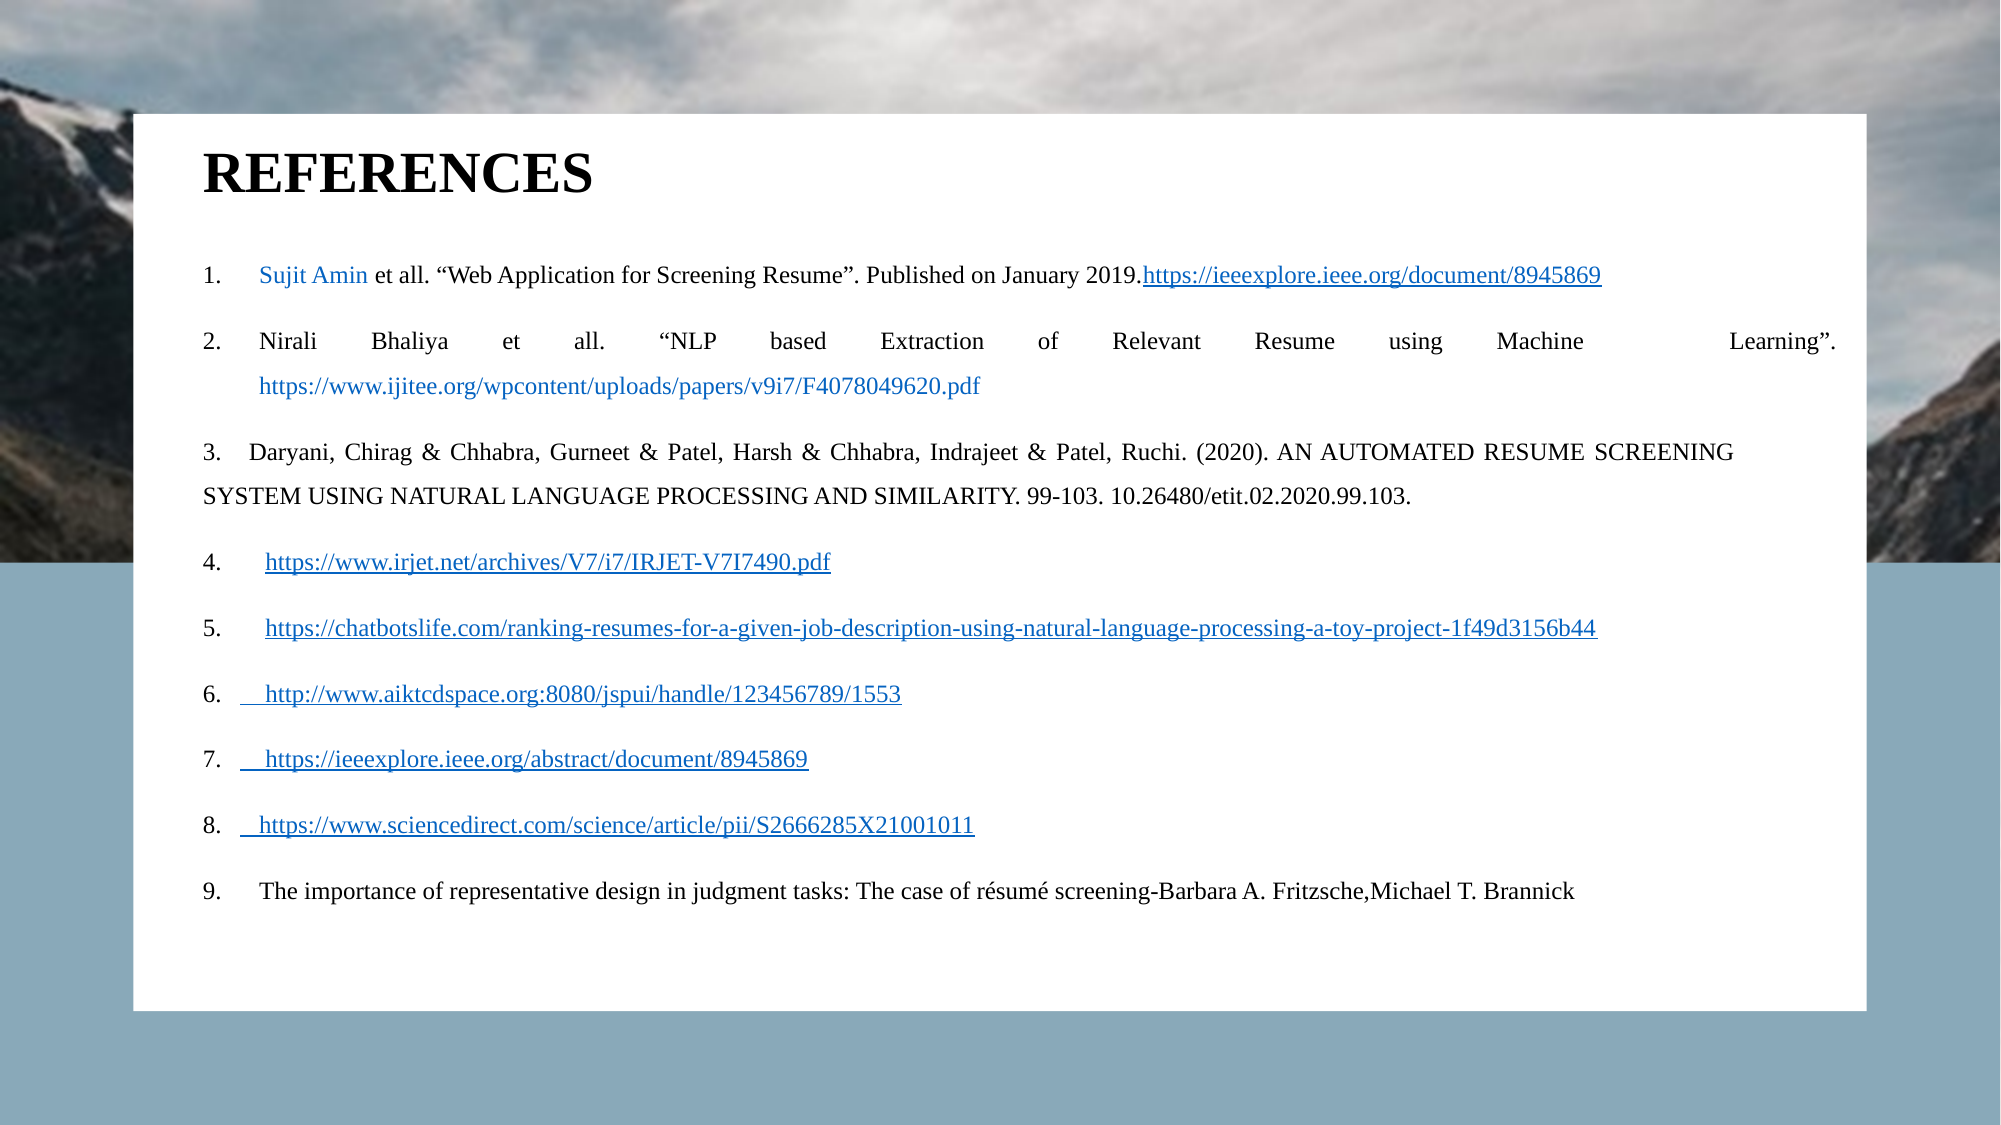

REFERENCES
Sujit Amin et all. “Web Application for Screening Resume”. Published on January 2019.https://ieeexplore.ieee.org/document/8945869
Nirali Bhaliya et all. “NLP based Extraction of Relevant Resume using Machine 	Learning”. https://www.ijitee.org/wpcontent/uploads/papers/v9i7/F4078049620.pdf
3.   Daryani, Chirag & Chhabra, Gurneet & Patel, Harsh & Chhabra, Indrajeet & Patel, Ruchi. (2020). AN AUTOMATED RESUME SCREENING            SYSTEM USING NATURAL LANGUAGE PROCESSING AND SIMILARITY. 99-103. 10.26480/etit.02.2020.99.103.
4.       https://www.irjet.net/archives/V7/i7/IRJET-V7I7490.pdf
5.       https://chatbotslife.com/ranking-resumes-for-a-given-job-description-using-natural-language-processing-a-toy-project-1f49d3156b44
    http://www.aiktcdspace.org:8080/jspui/handle/123456789/1553
    https://ieeexplore.ieee.org/abstract/document/8945869
   https://www.sciencedirect.com/science/article/pii/S2666285X21001011
   The importance of representative design in judgment tasks: The case of résumé screening-Barbara A. Fritzsche,Michael T. Brannick